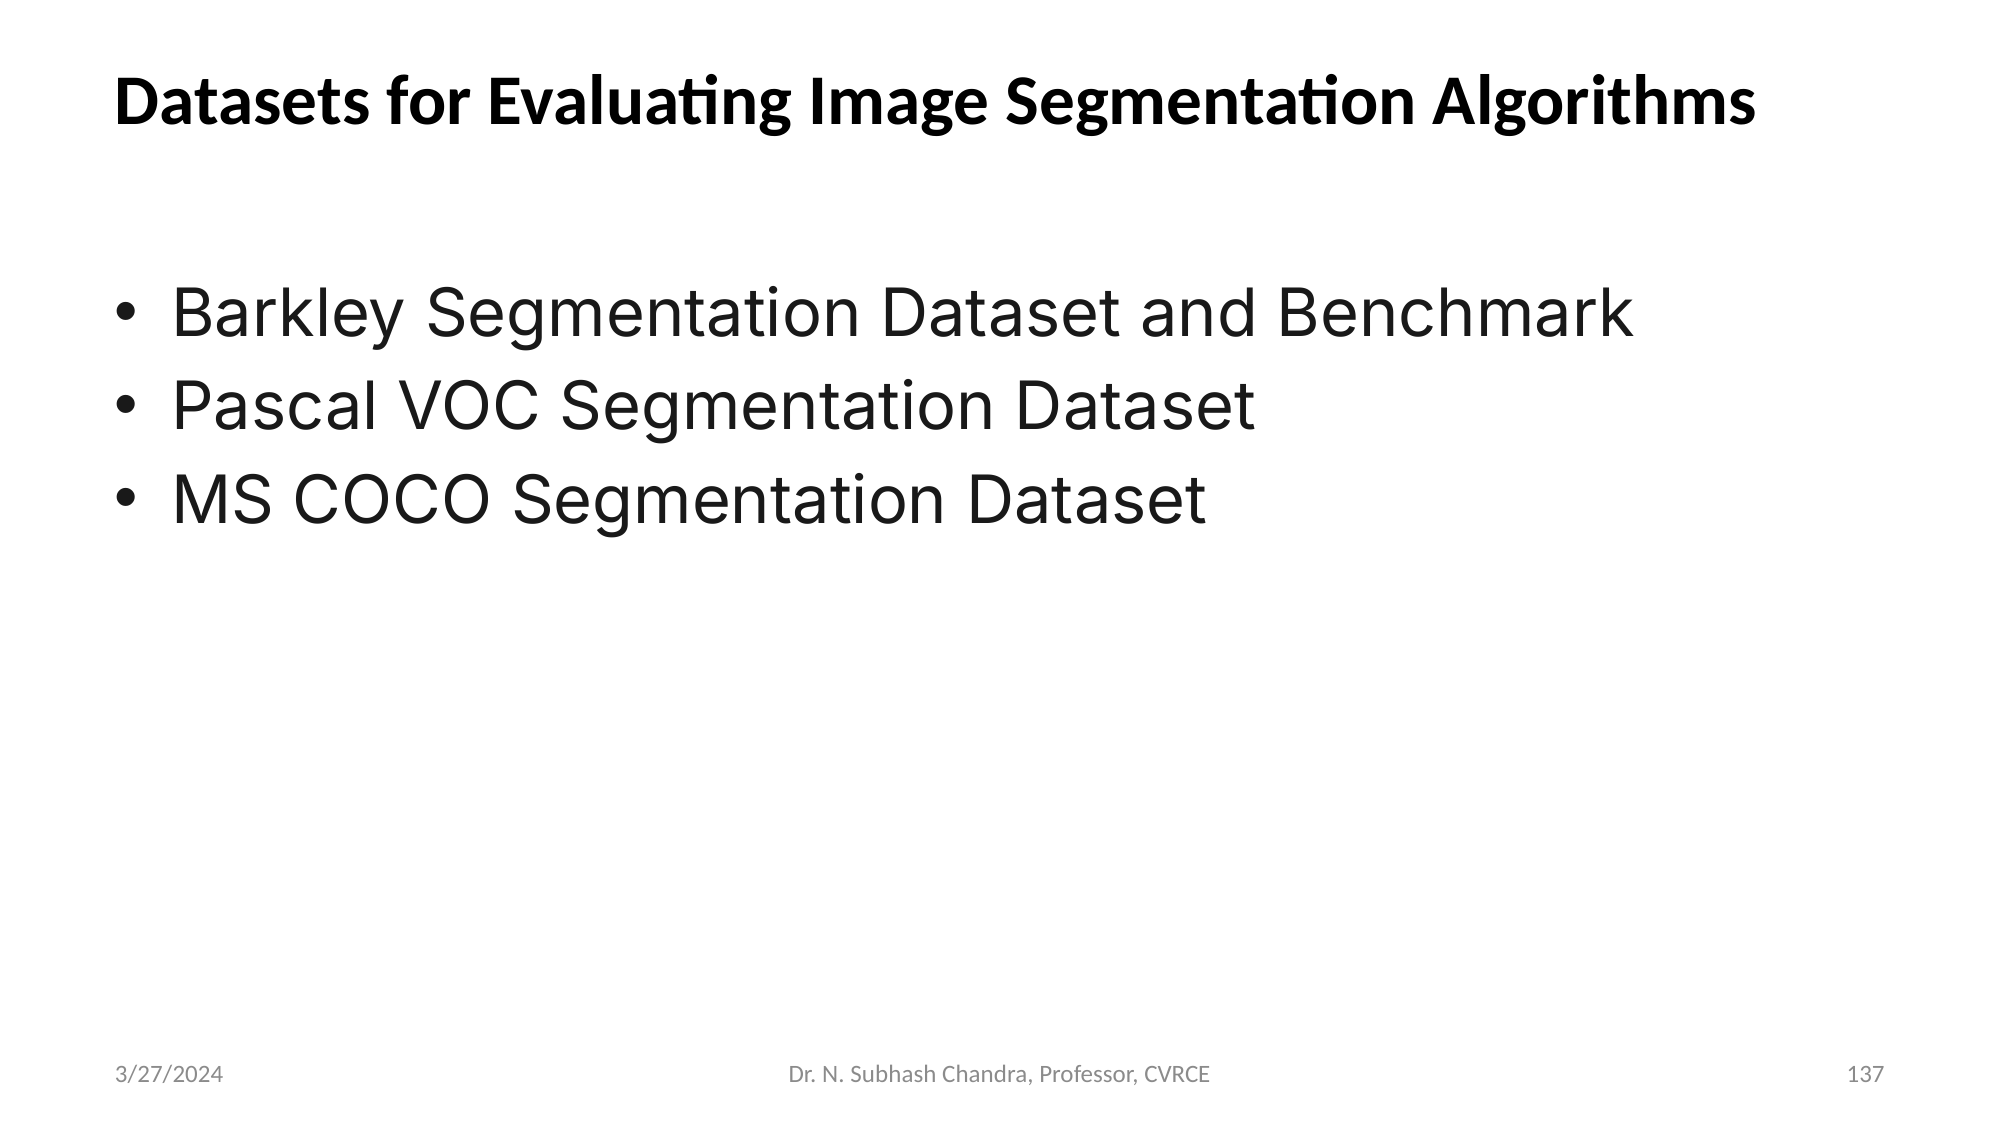

# Datasets for Evaluating Image Segmentation Algorithms
Barkley Segmentation Dataset and Benchmark
Pascal VOC Segmentation Dataset
MS COCO Segmentation Dataset

3/27/2024
Dr. N. Subhash Chandra, Professor, CVRCE
137